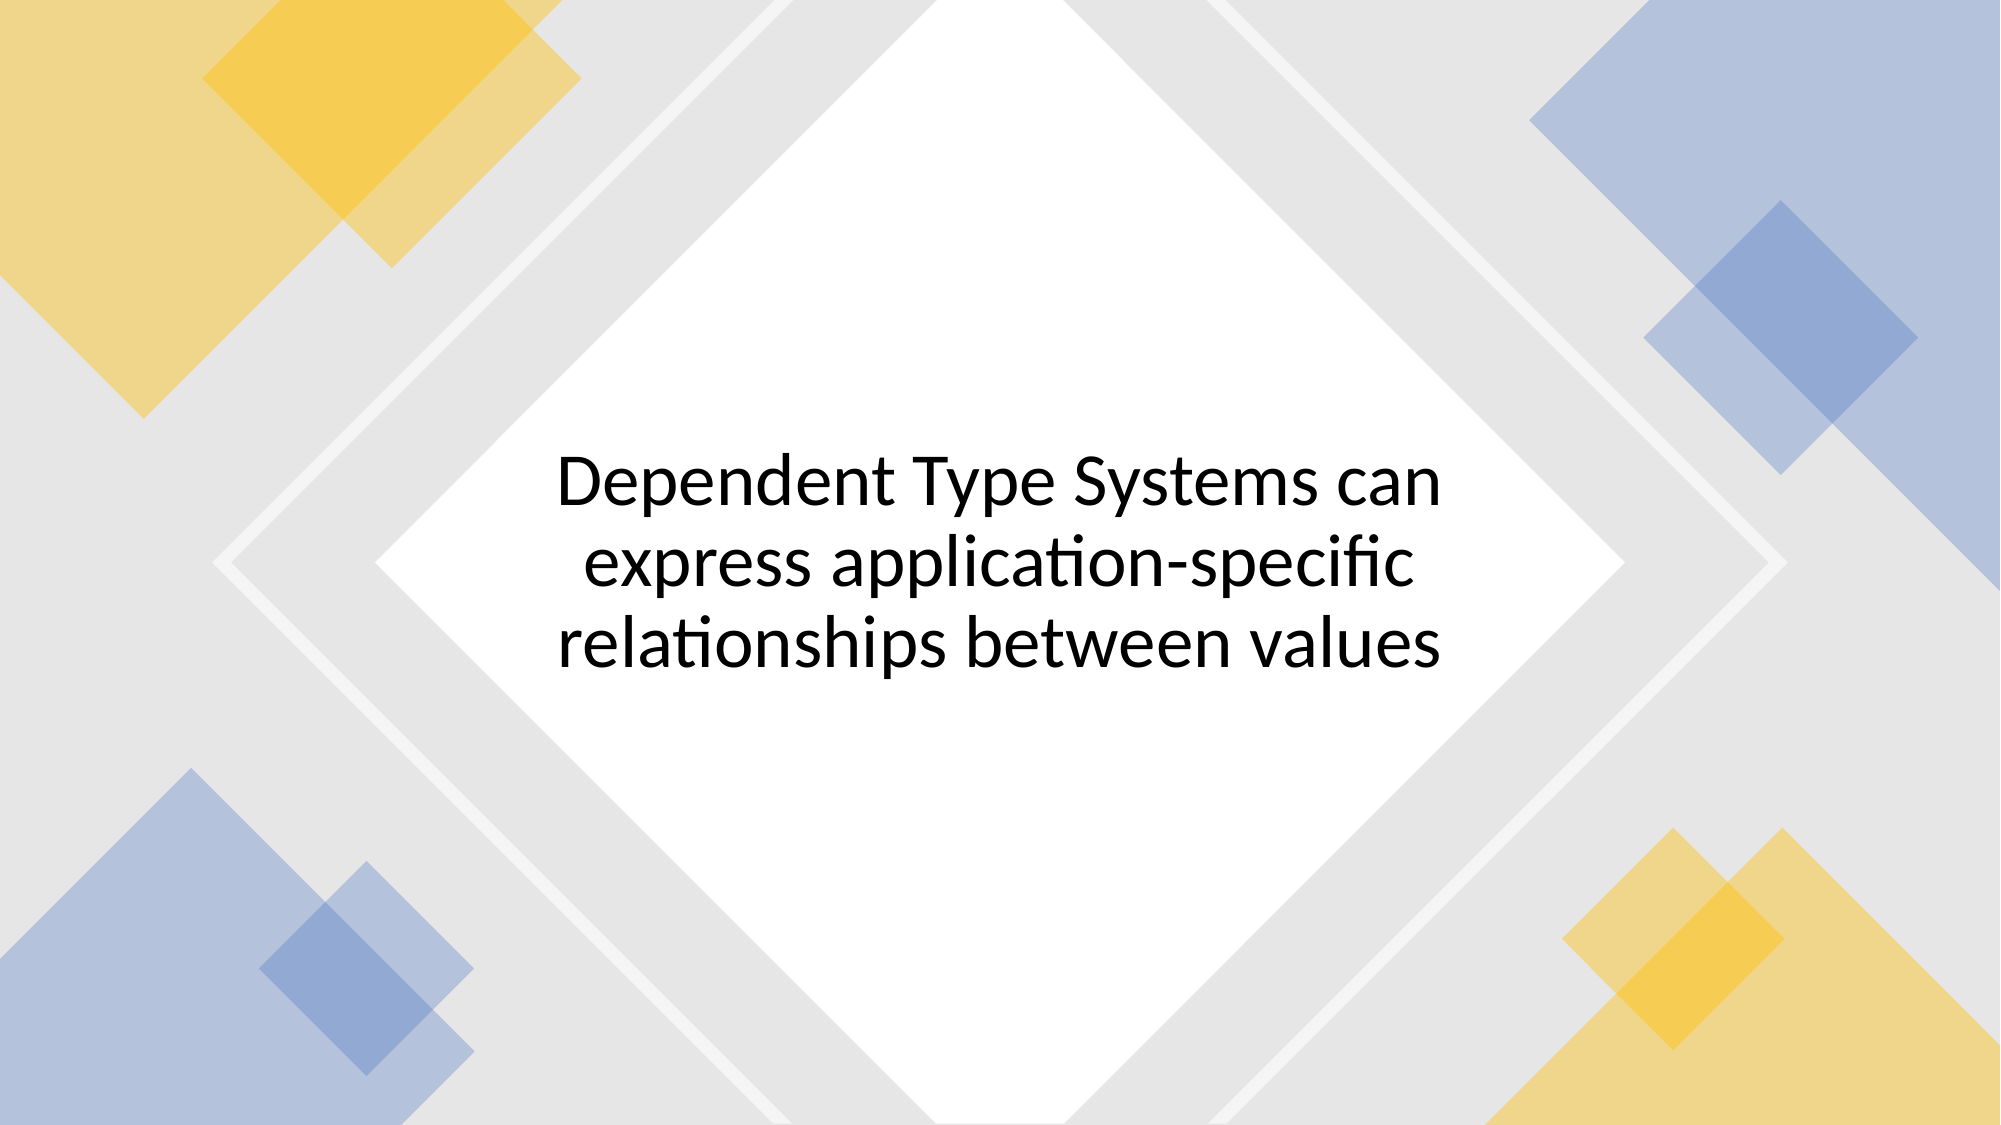

# Dependent Type Systems can express application-specific relationships between values